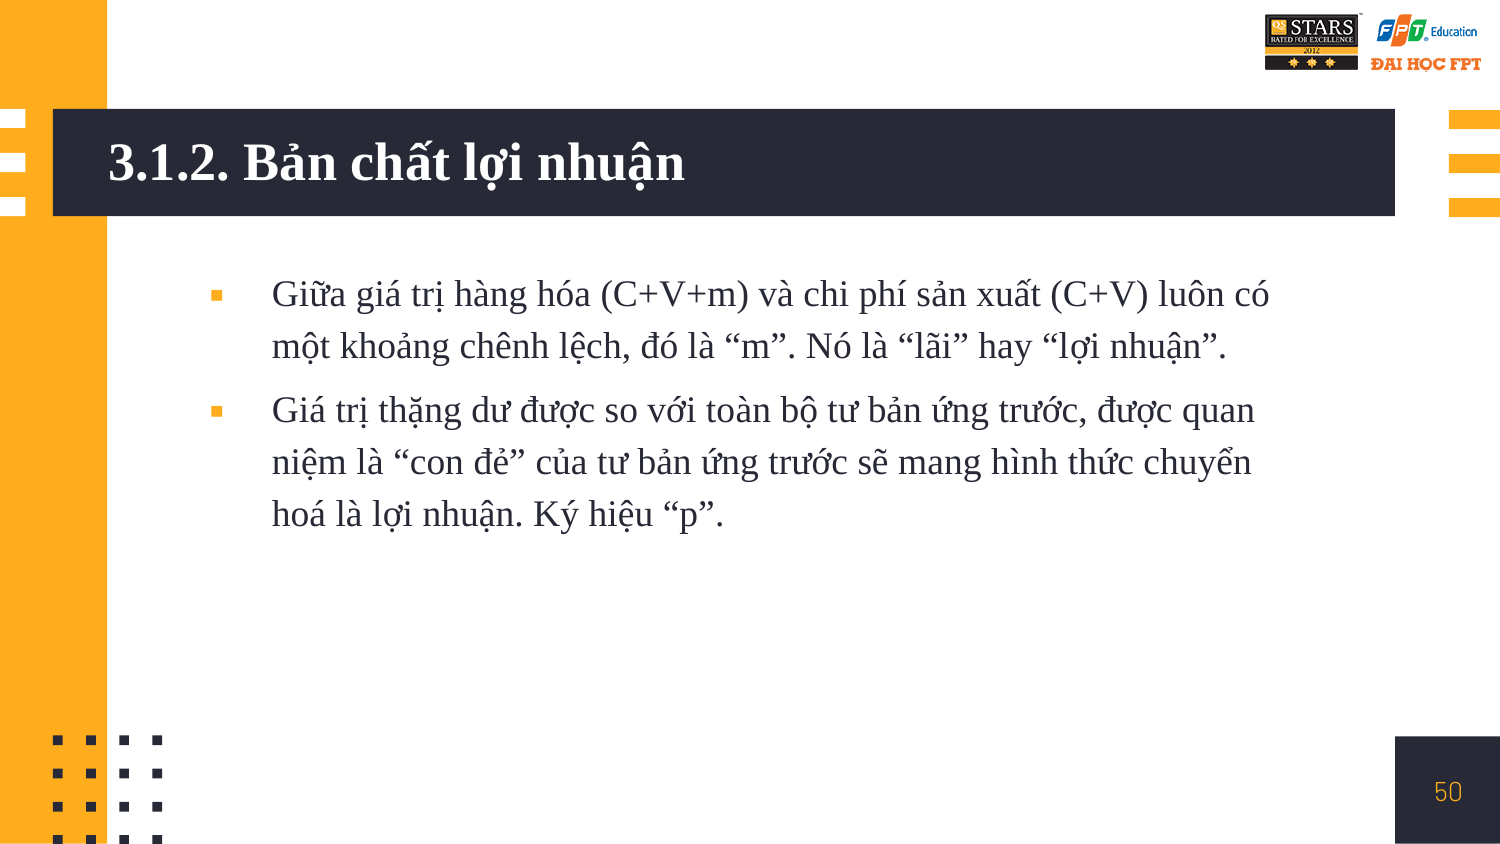

# 3.1.2. Bản chất lợi nhuận
Giữa giá trị hàng hóa (C+V+m) và chi phí sản xuất (C+V) luôn có một khoảng chênh lệch, đó là “m”. Nó là “lãi” hay “lợi nhuận”.
Giá trị thặng dư được so với toàn bộ tư bản ứng trước, được quan niệm là “con đẻ” của tư bản ứng trước sẽ mang hình thức chuyển hoá là lợi nhuận. Ký hiệu “p”.

50